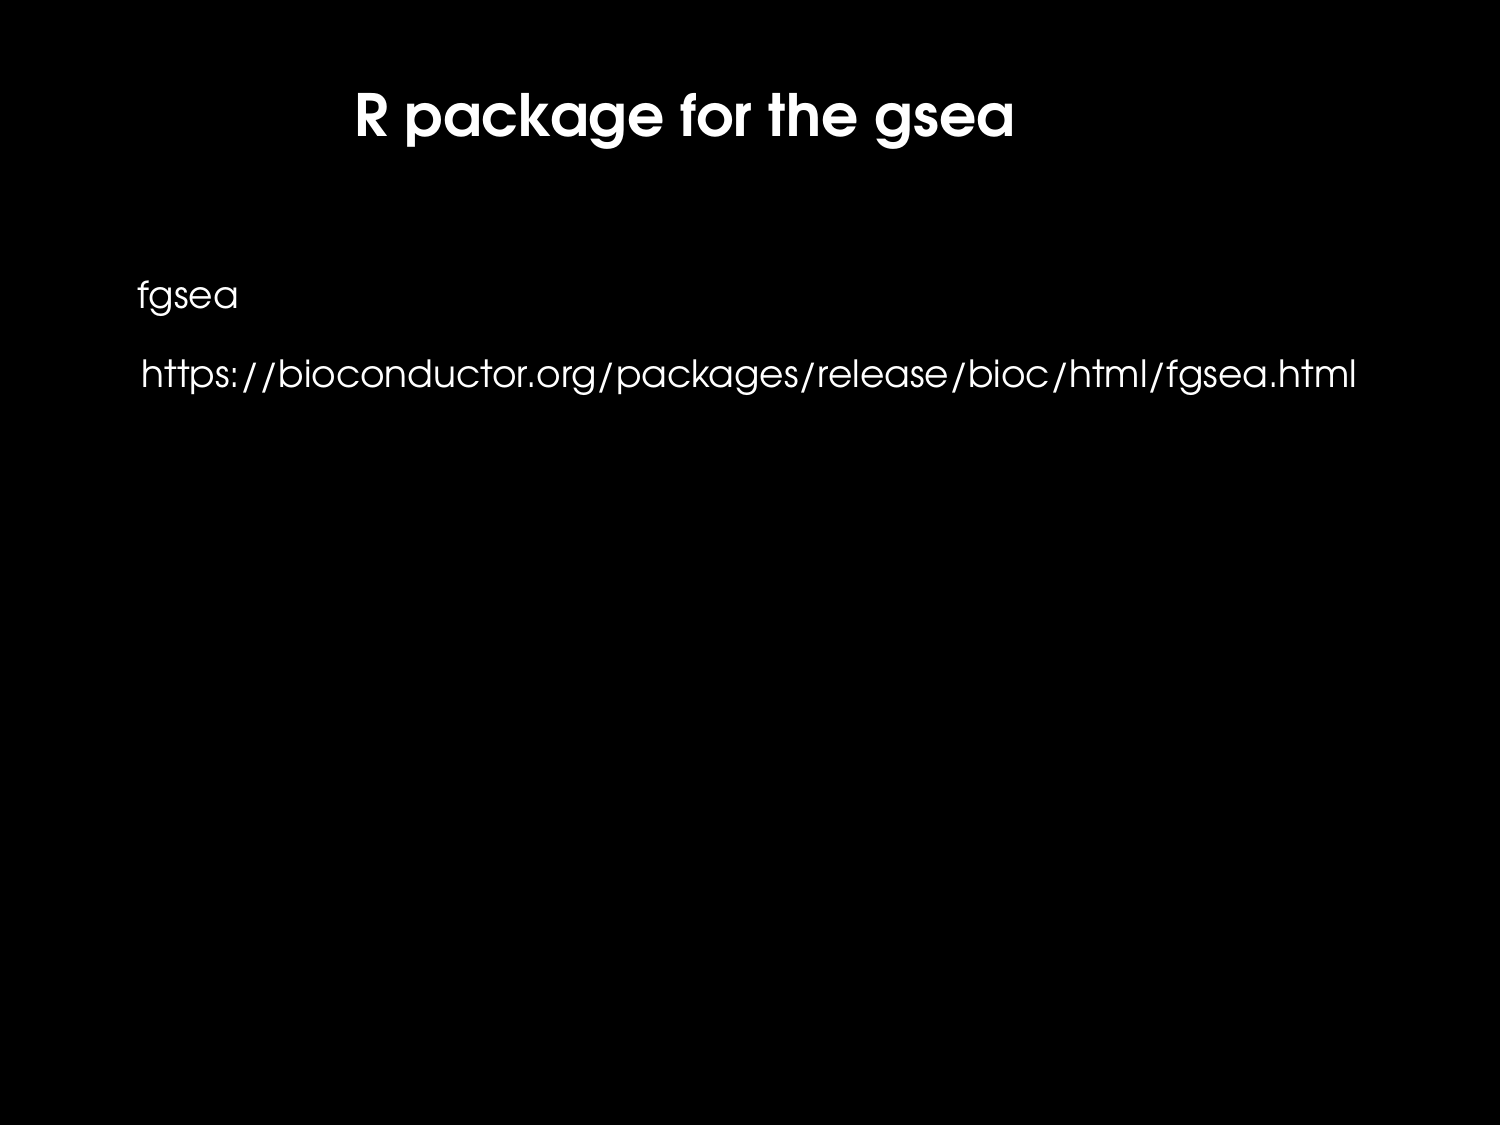

R package for the gsea
fgsea
https://bioconductor.org/packages/release/bioc/html/fgsea.html